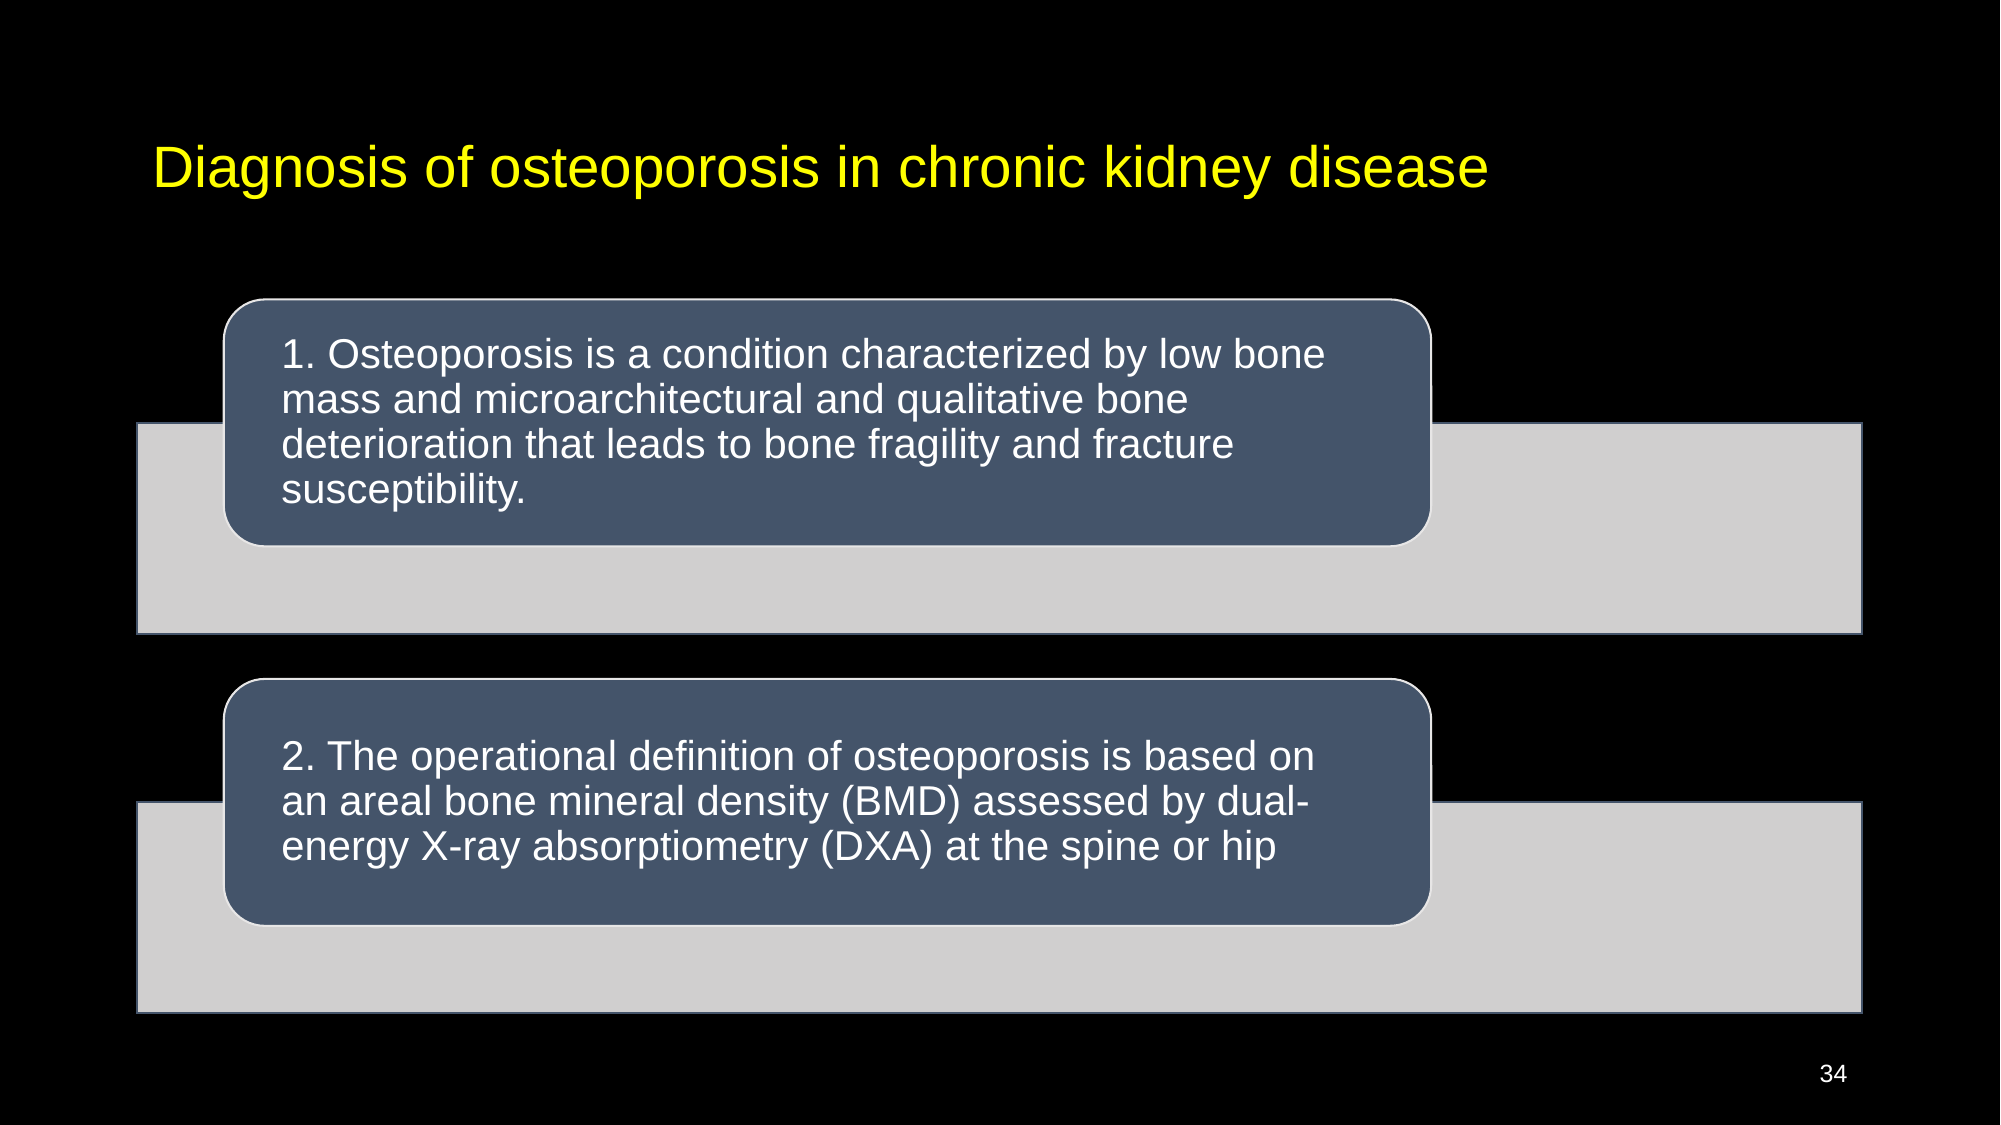

# Diagnosis of osteoporosis in chronic kidney disease

1. Osteoporosis is a condition characterized by low bone mass and microarchitectural and qualitative bone deterioration that leads to bone fragility and fracture susceptibility.

2. The operational definition of osteoporosis is based on an areal bone mineral density (BMD) assessed by dual-energy X-ray absorptiometry (DXA) at the spine or hip

34